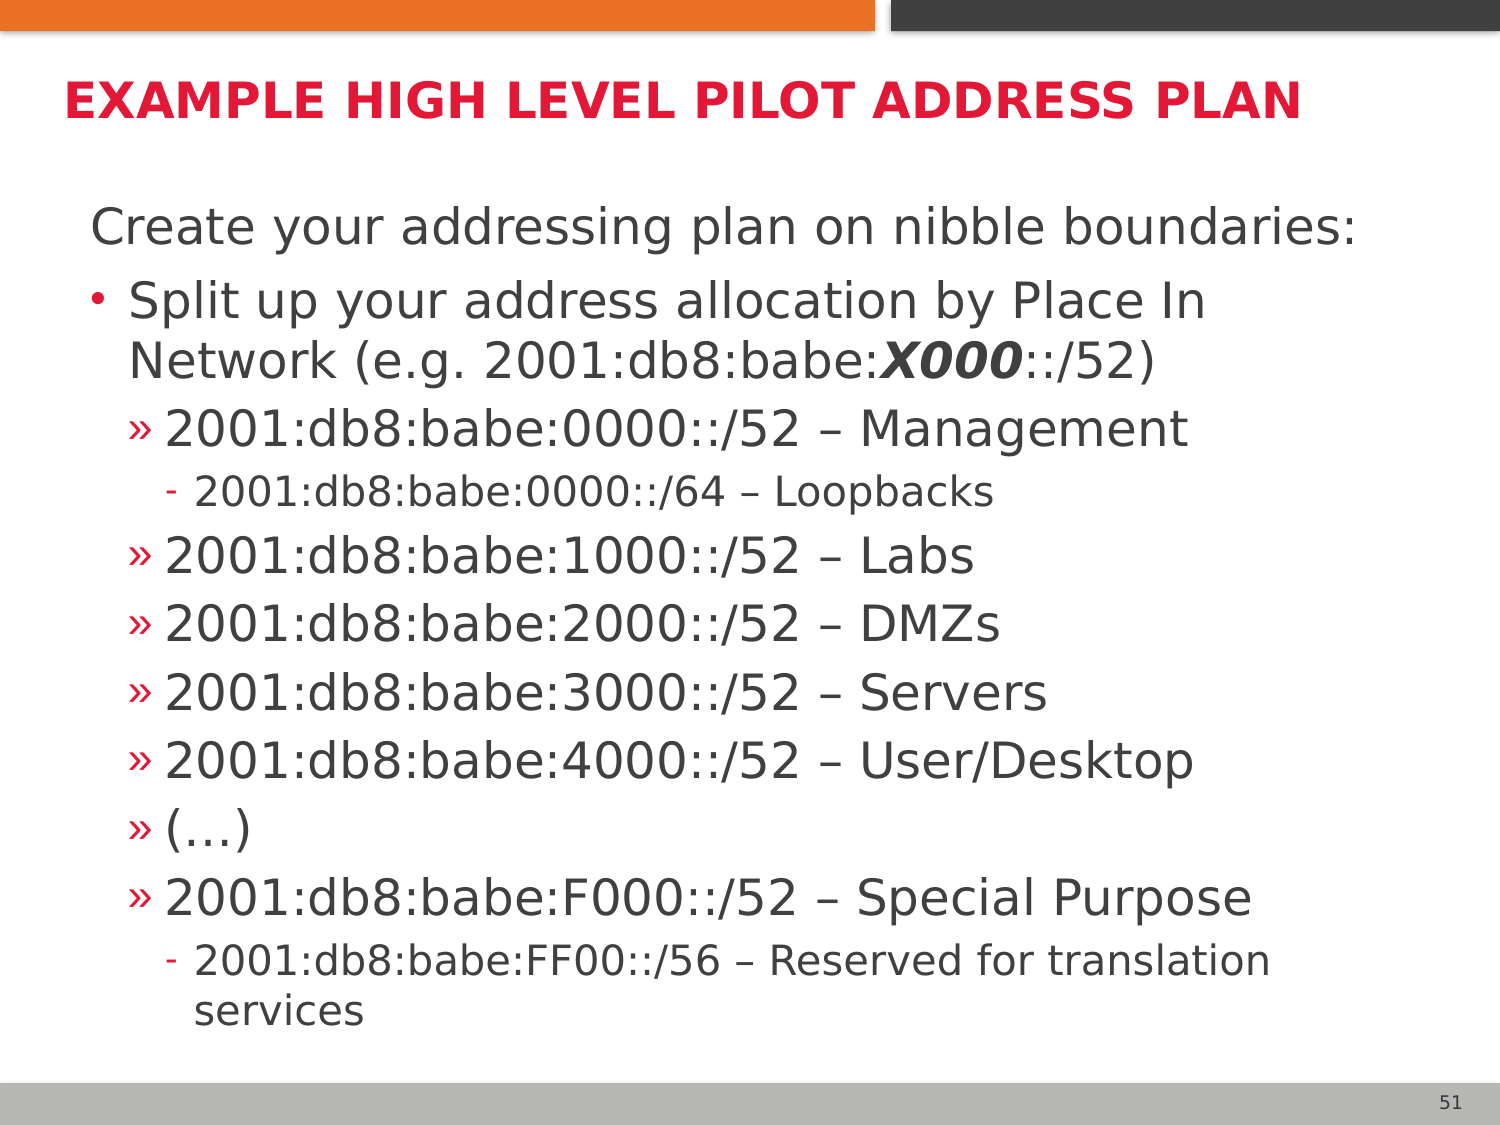

# Example high level Pilot Address Plan
Create your addressing plan on nibble boundaries:
Split up your address allocation by Place In Network (e.g. 2001:db8:babe:X000::/52)
2001:db8:babe:0000::/52 – Management
2001:db8:babe:0000::/64 – Loopbacks
2001:db8:babe:1000::/52 – Labs
2001:db8:babe:2000::/52 – DMZs
2001:db8:babe:3000::/52 – Servers
2001:db8:babe:4000::/52 – User/Desktop
(…)
2001:db8:babe:F000::/52 – Special Purpose
2001:db8:babe:FF00::/56 – Reserved for translation services